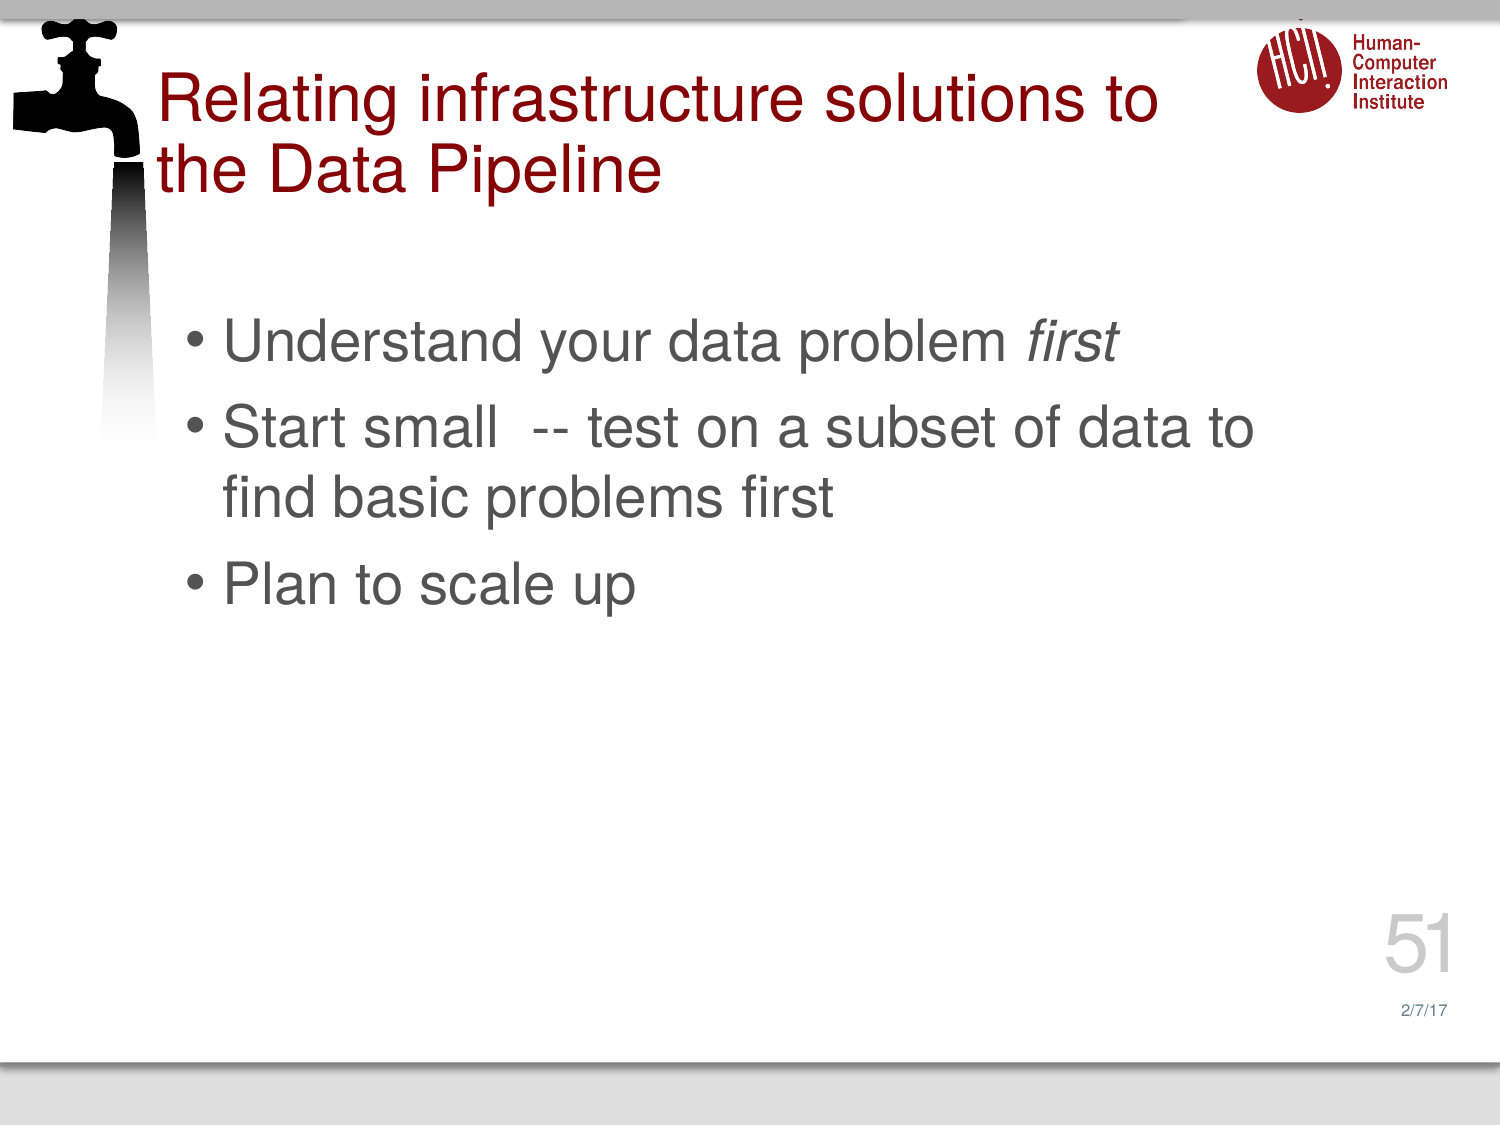

# Relating infrastructure solutions to the Data Pipeline
Understand your data problem first
Start small  -- test on a subset of data to find basic problems first
Plan to scale up

51
2/7/17